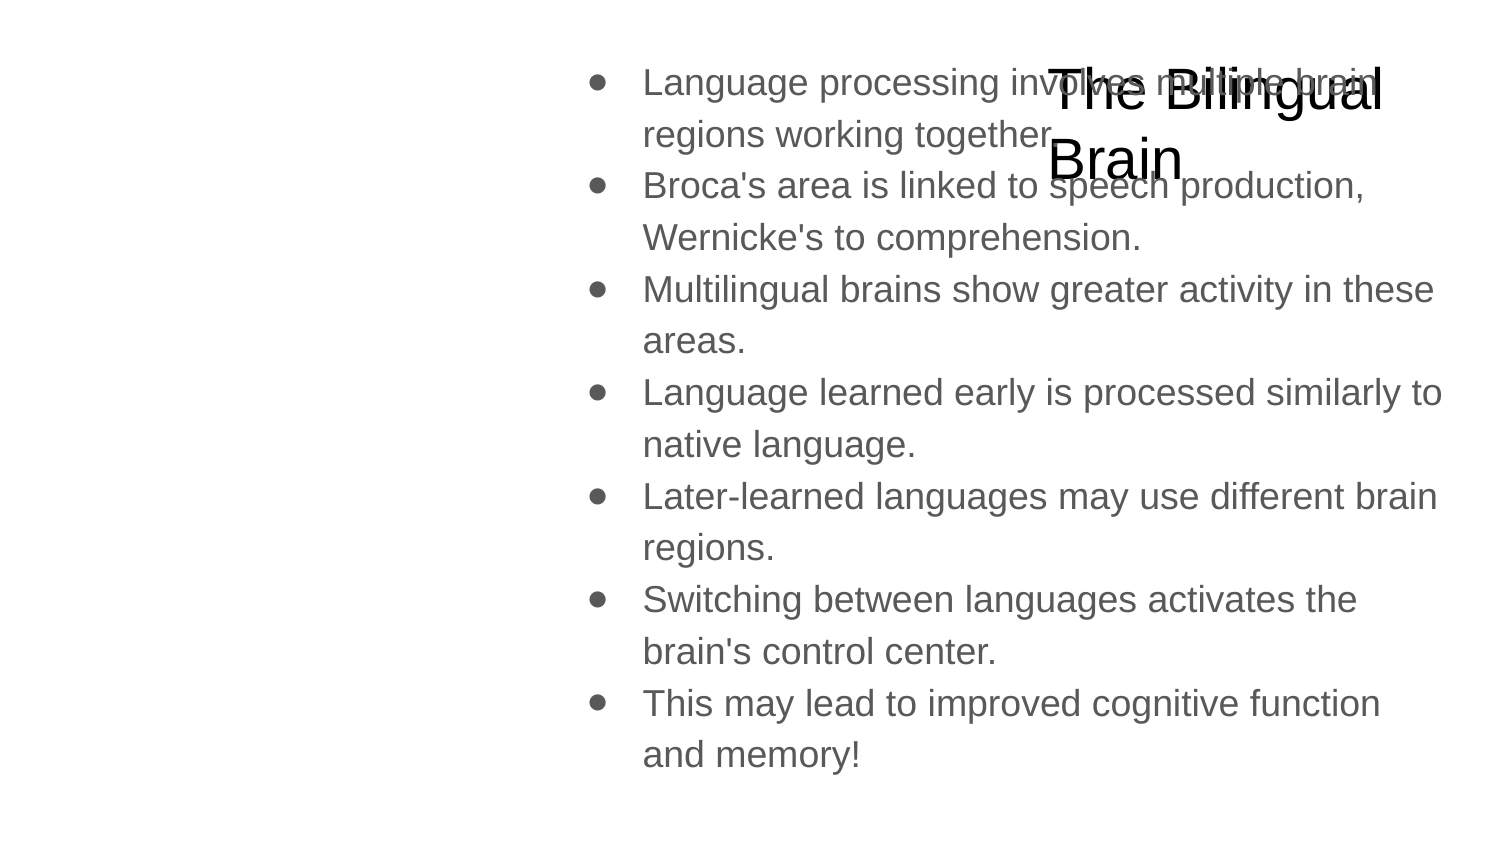

Language processing involves multiple brain regions working together.
Broca's area is linked to speech production, Wernicke's to comprehension.
Multilingual brains show greater activity in these areas.
Language learned early is processed similarly to native language.
Later-learned languages may use different brain regions.
Switching between languages activates the brain's control center.
This may lead to improved cognitive function and memory!
# The Bilingual Brain